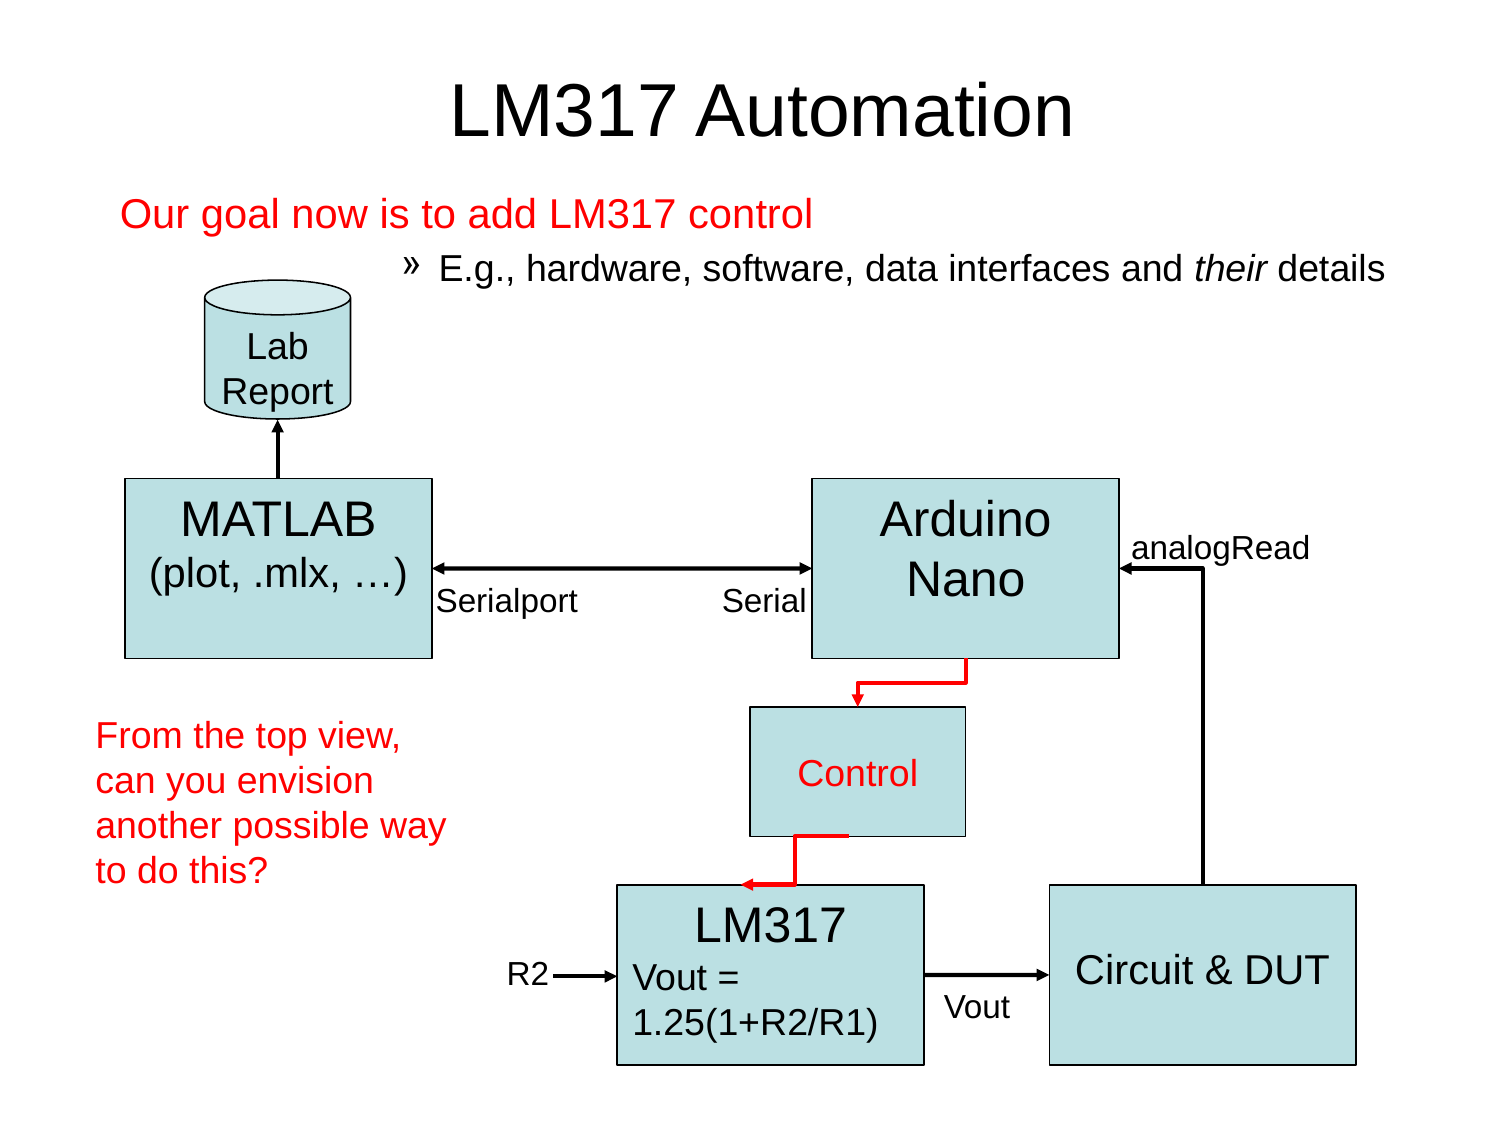

# LM317 Automation
Our goal now is to add LM317 control
E.g., hardware, software, data interfaces and their details
Lab Report
Arduino
Nano
MATLAB
(plot, .mlx, …)
analogRead
Serialport
Serial
From the top view, can you envision another possible way to do this?
Control

Circuit & DUT
LM317
Vout = 1.25(1+R2/R1)
R2
Vout